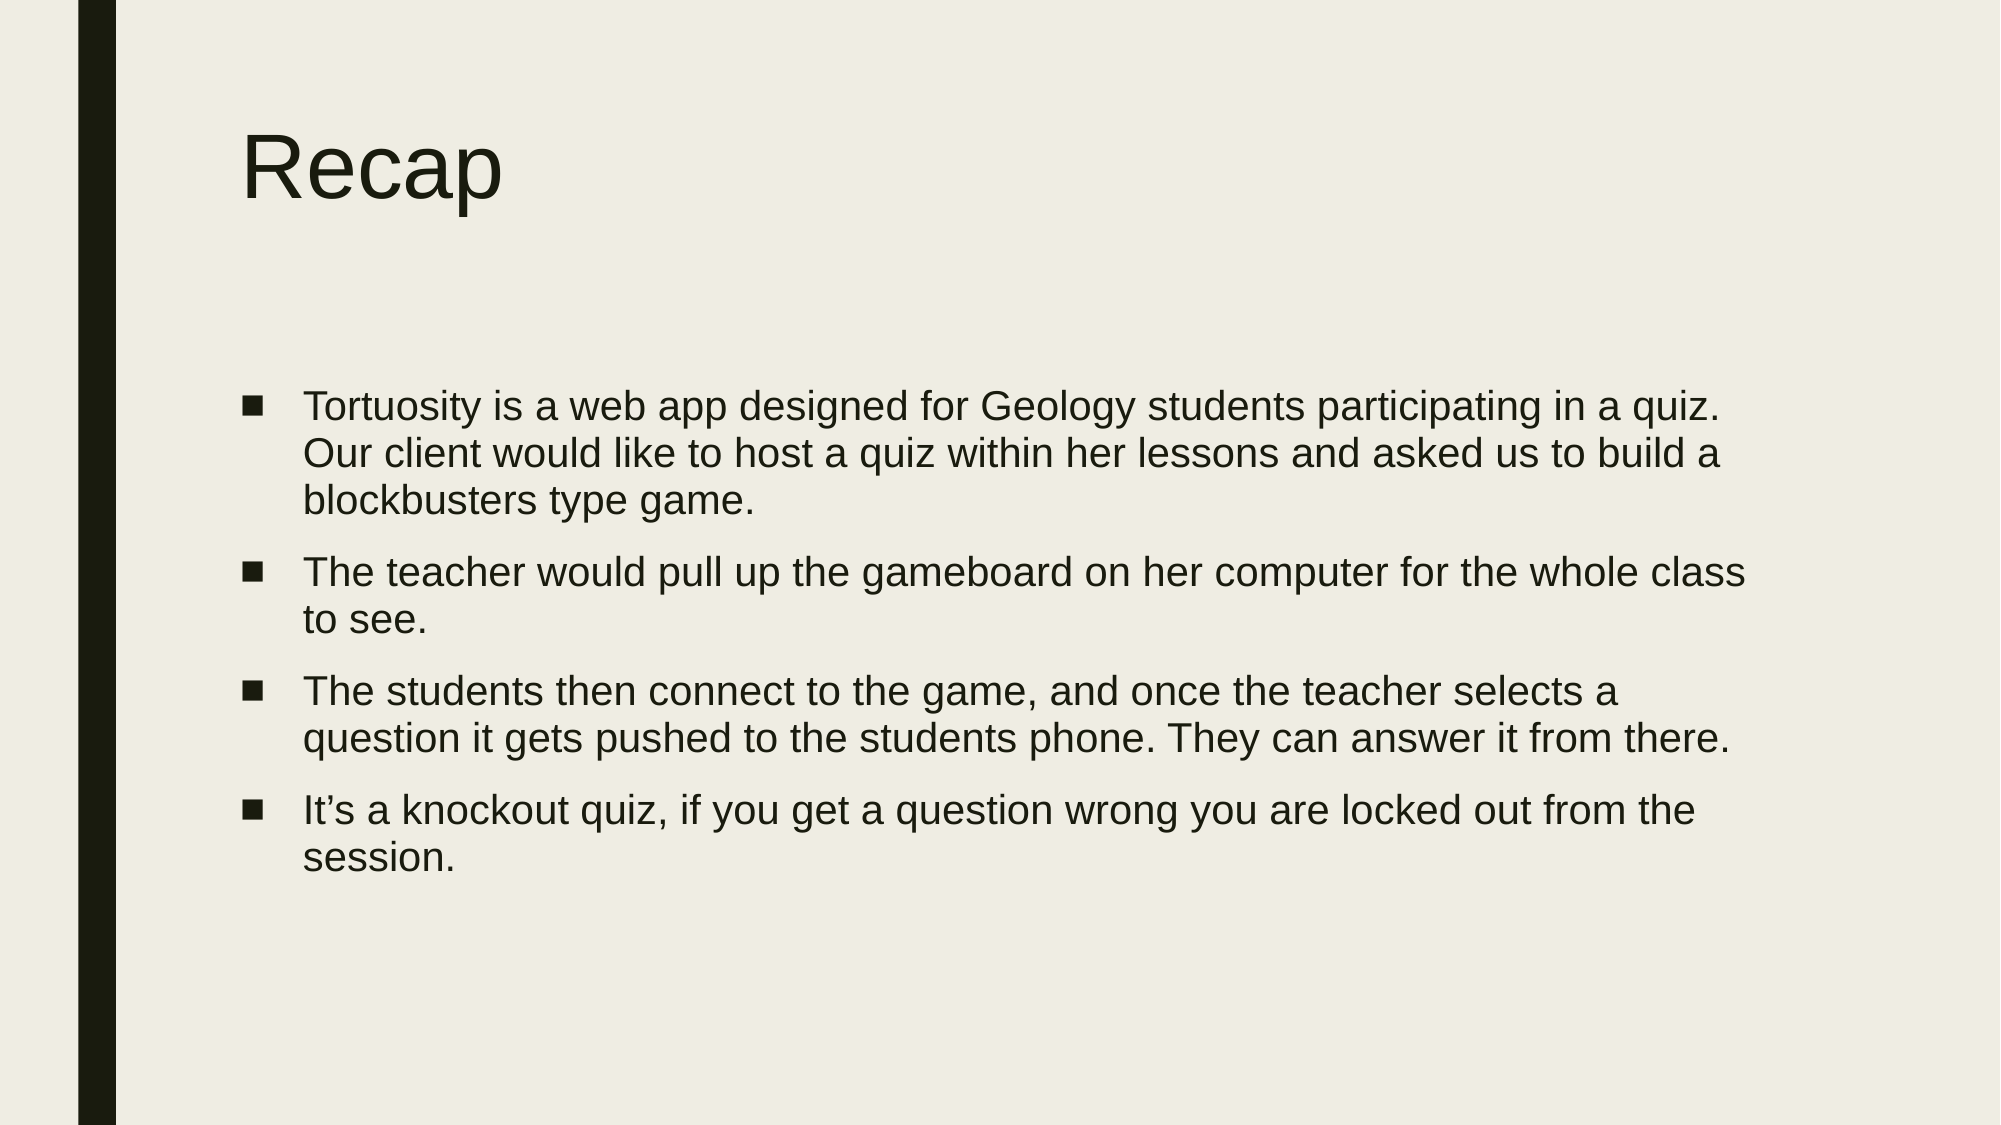

# Recap
Tortuosity is a web app designed for Geology students participating in a quiz. Our client would like to host a quiz within her lessons and asked us to build a blockbusters type game.
The teacher would pull up the gameboard on her computer for the whole class to see.
The students then connect to the game, and once the teacher selects a question it gets pushed to the students phone. They can answer it from there.
It’s a knockout quiz, if you get a question wrong you are locked out from the session.